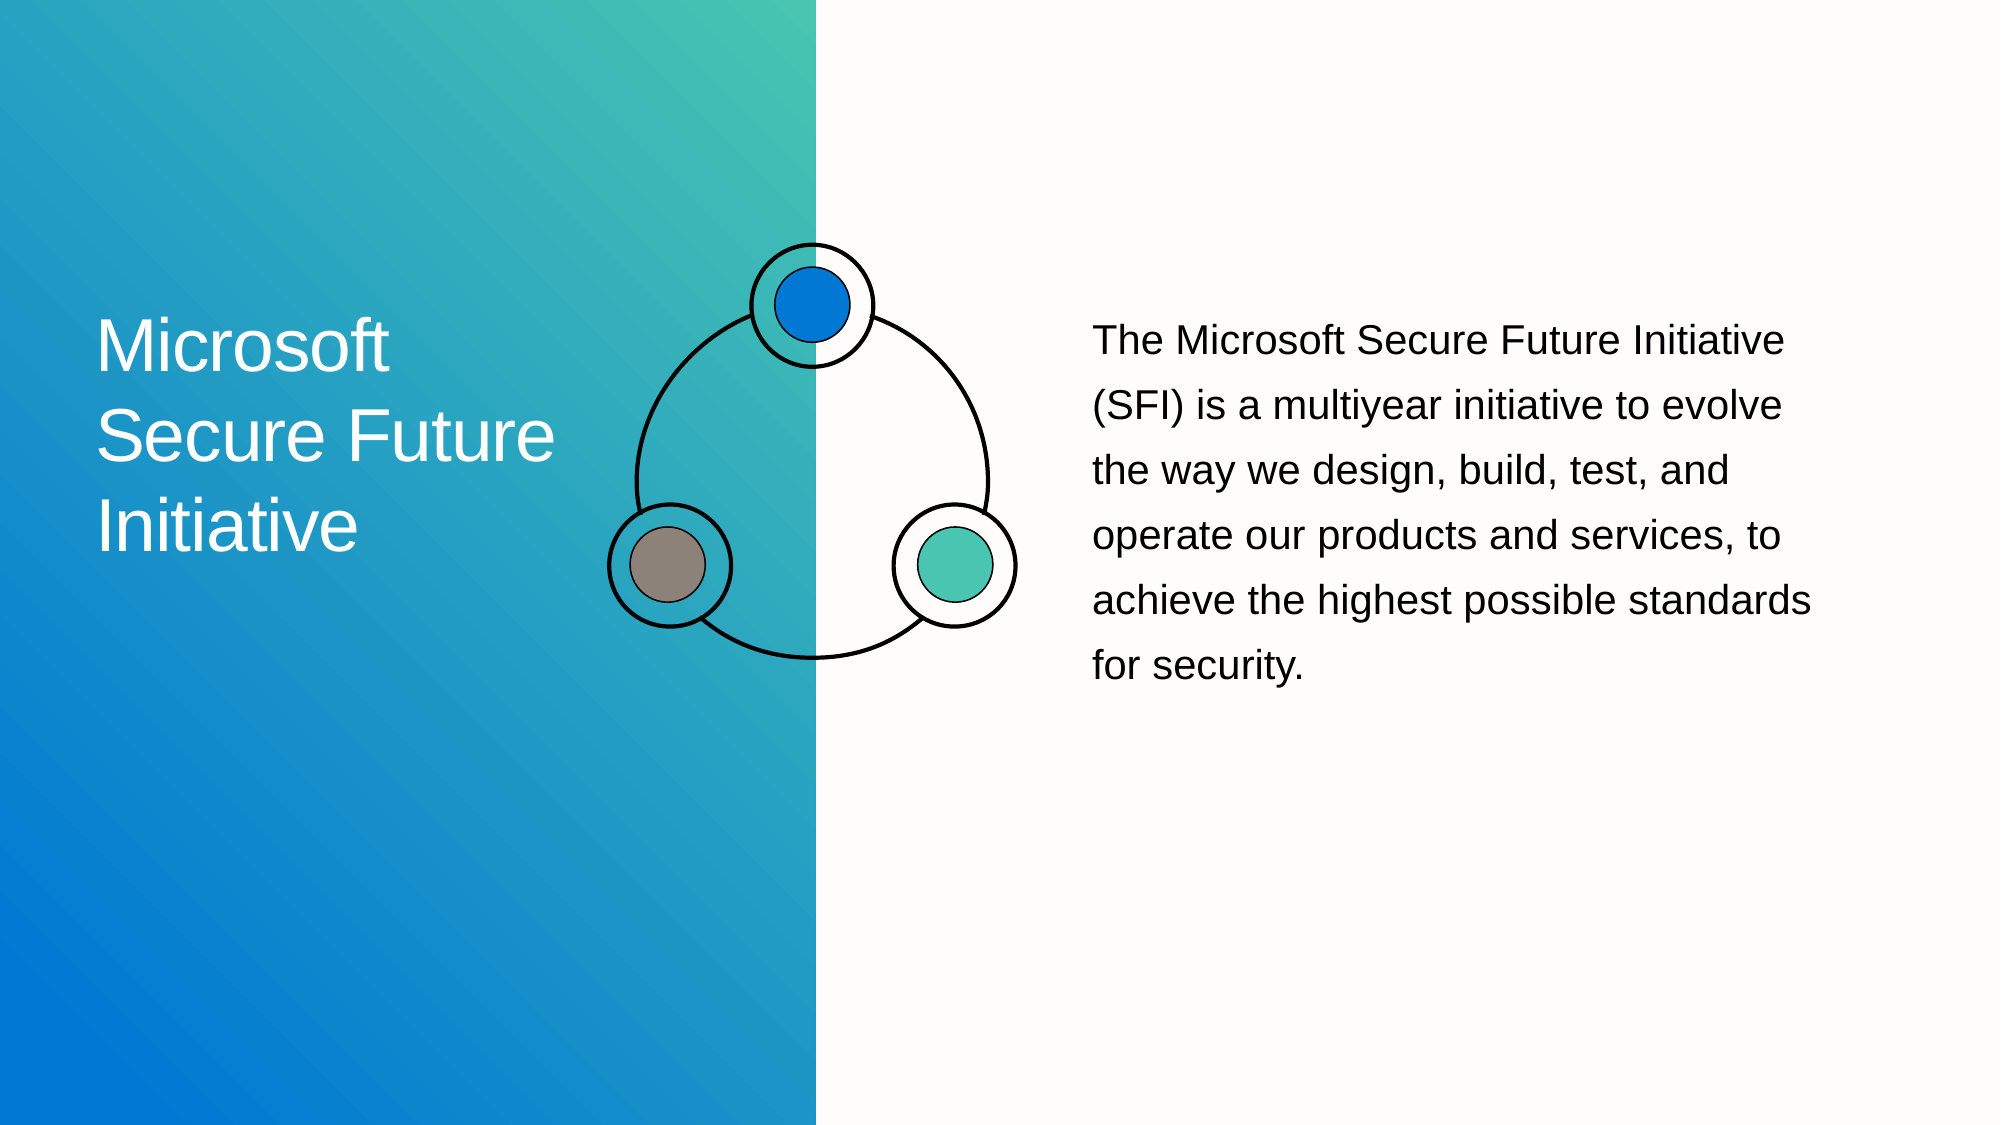

# Microsoft Secure Future Initiative
The Microsoft Secure Future Initiative (SFI) is a multiyear initiative to evolve the way we design, build, test, and operate our products and services, to achieve the highest possible standards for security.